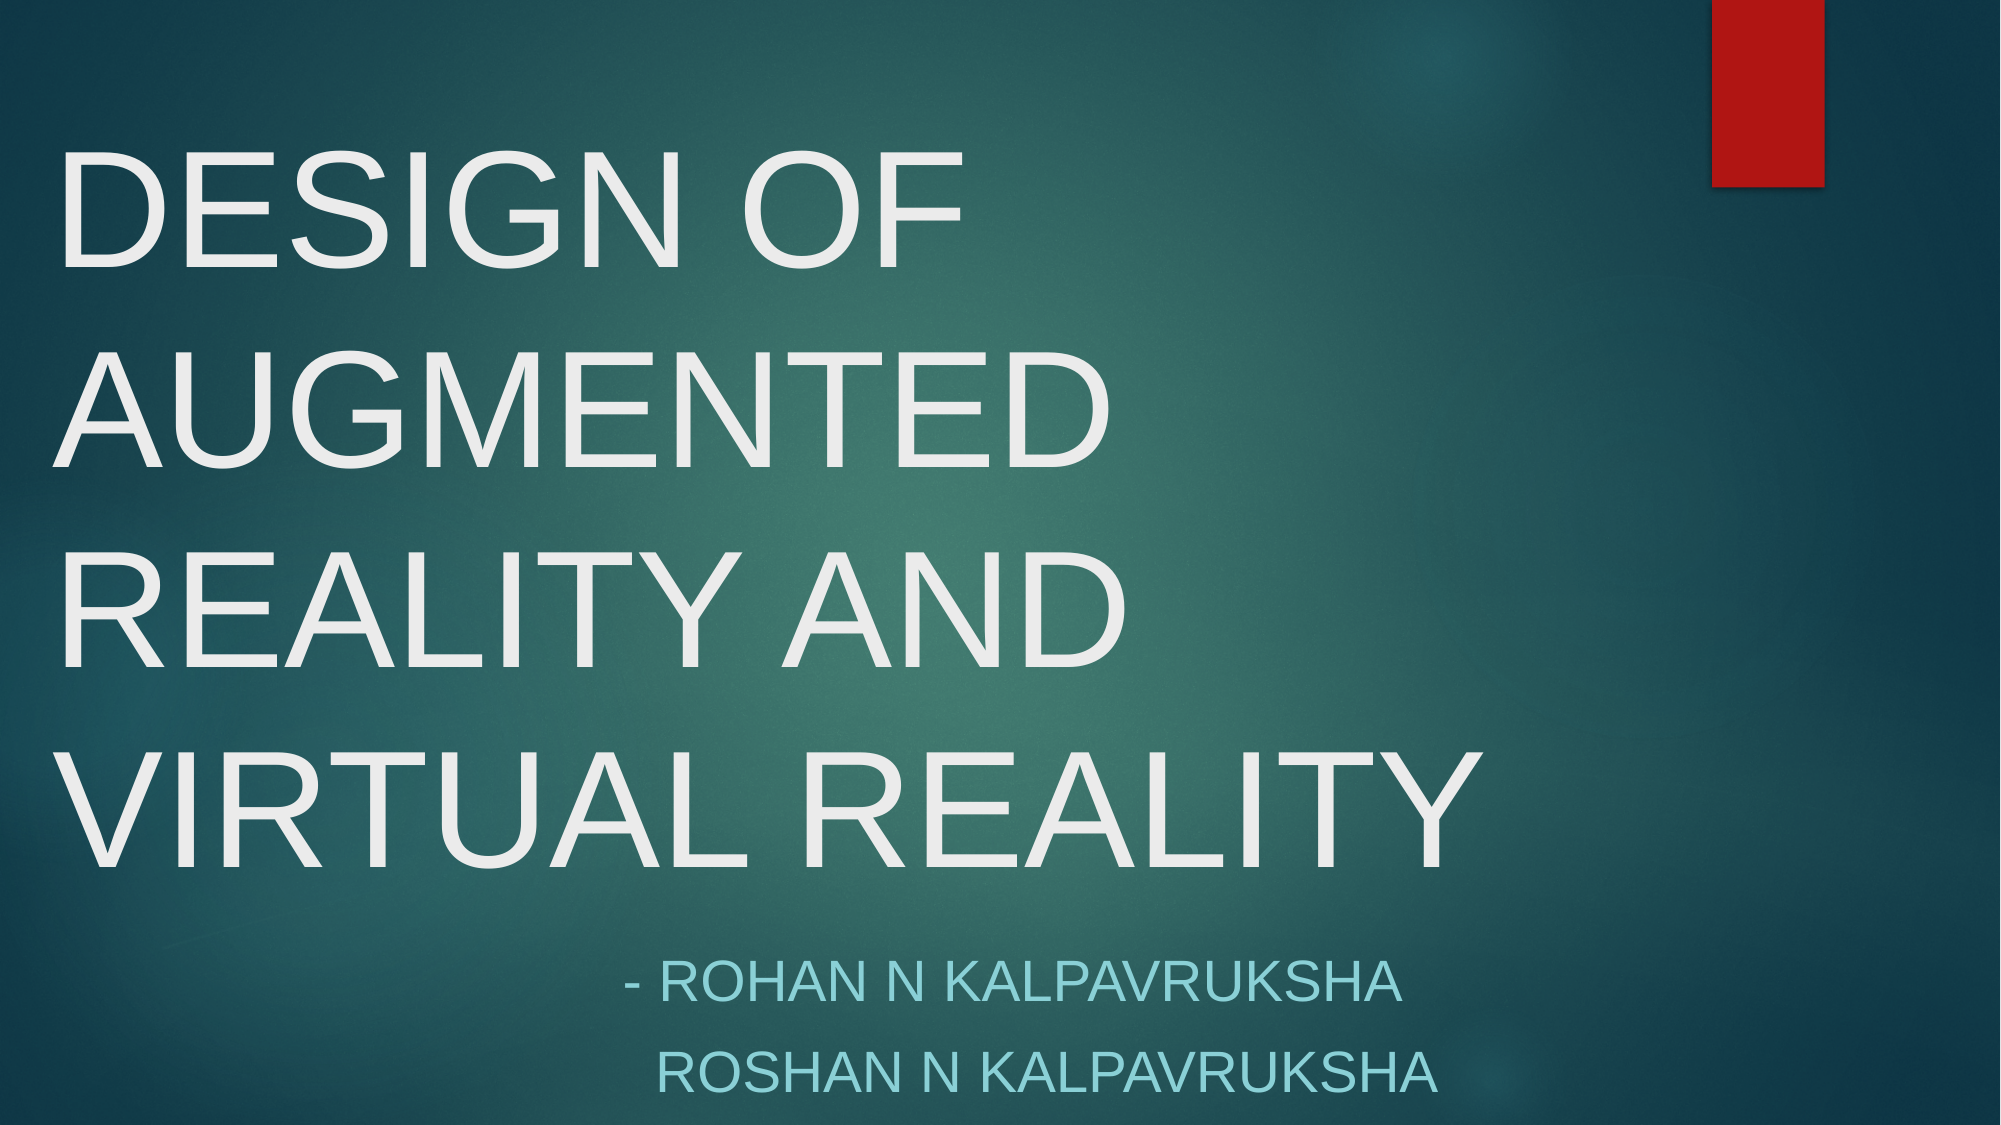

# DESIGN OF AUGMENTED REALITY AND VIRTUAL REALITY
- ROHAN N KALPAVRUKSHA
  ROSHAN N KALPAVRUKSHA